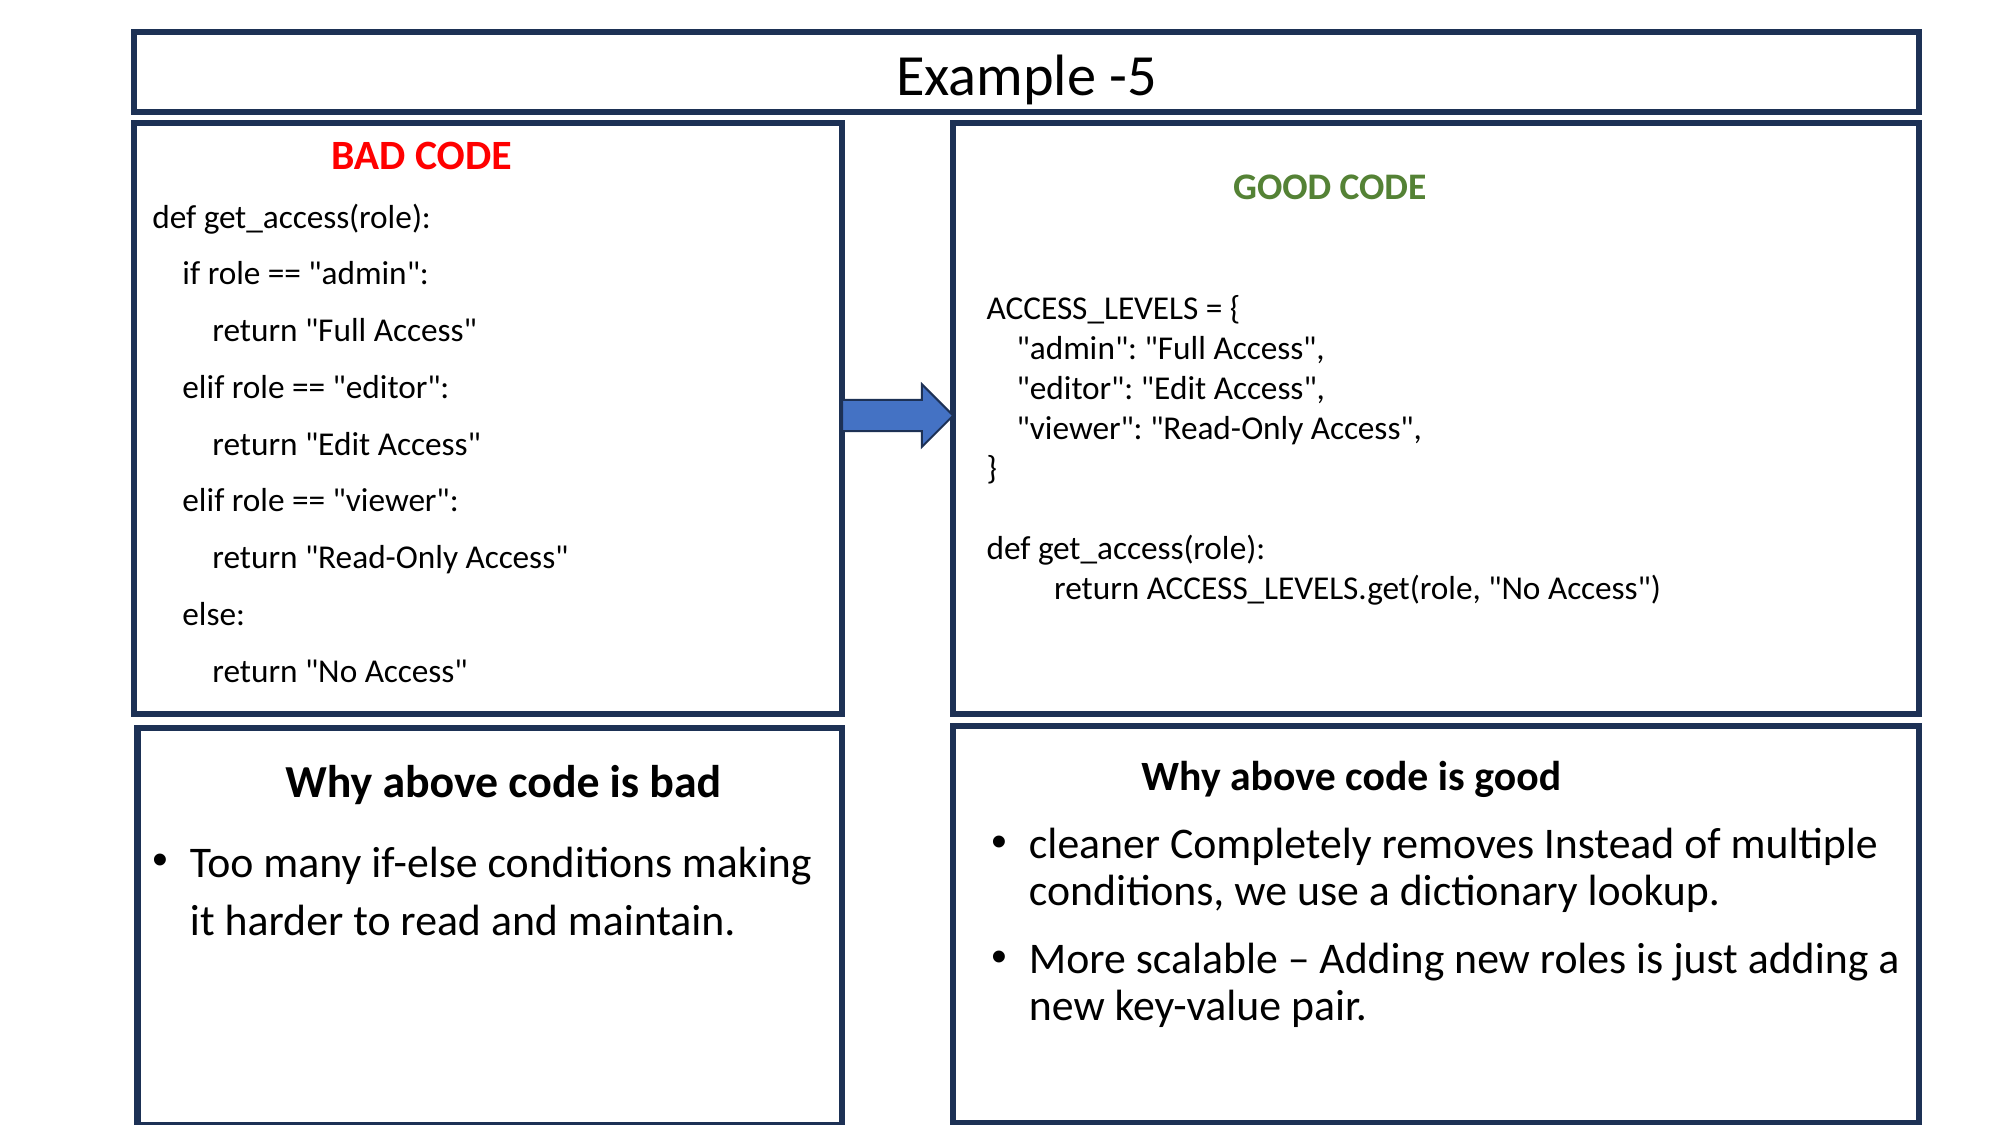

Example -5

	   BAD CODE
def get_access(role):
    if role == "admin":
        return "Full Access"
    elif role == "editor":
        return "Edit Access"
    elif role == "viewer":
        return "Read-Only Access"
    else:
        return "No Access"
                             GOOD CODE

ACCESS_LEVELS = {
    "admin": "Full Access",
    "editor": "Edit Access",
    "viewer": "Read-Only Access",
}

def get_access(role):
         return ACCESS_LEVELS.get(role, "No Access")

	Why above code is good
cleaner Completely removes Instead of multiple conditions, we use a dictionary lookup.
More scalable – Adding new roles is just adding a new key-value pair.
              Why above code is bad
Too many if-else conditions making it harder to read and maintain.